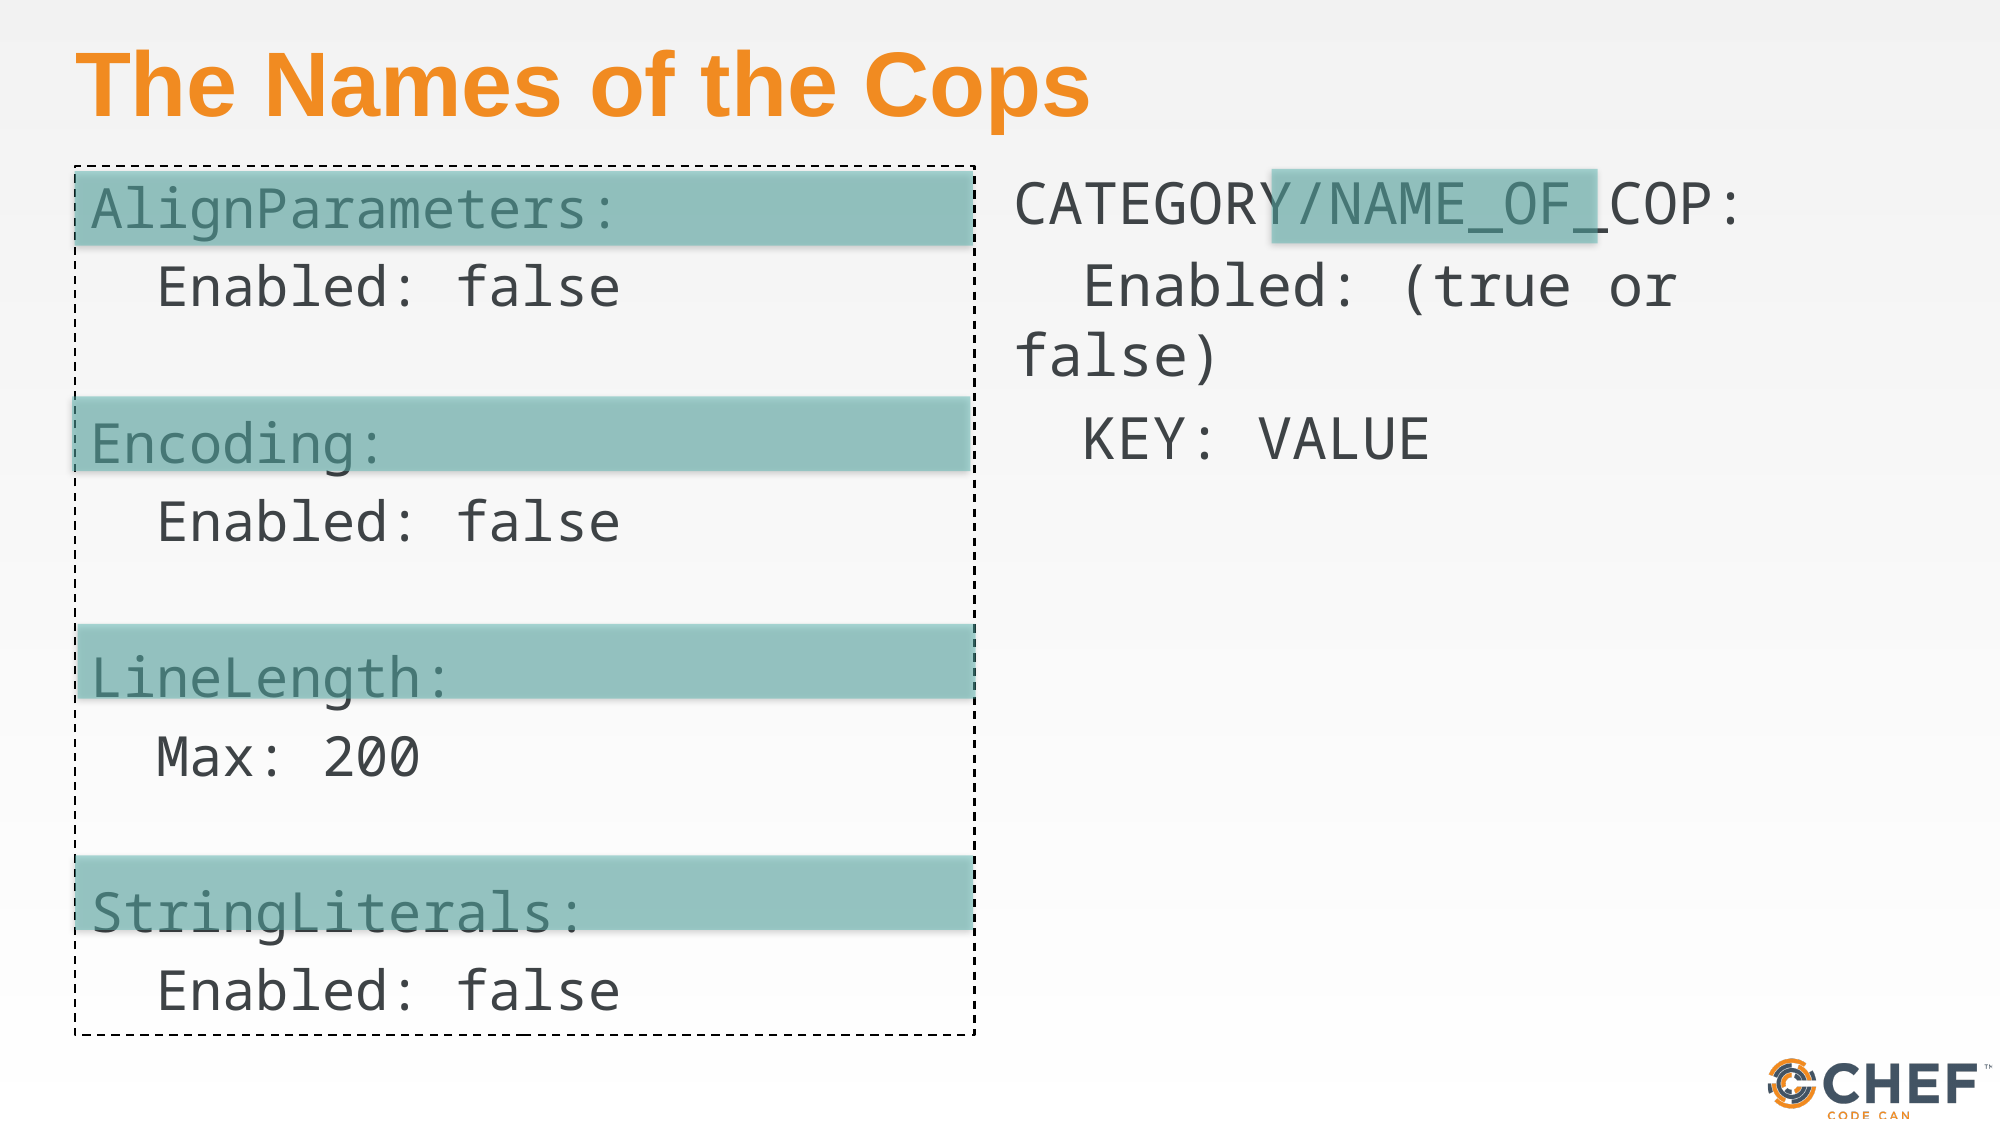

# The Names of the Cops
AlignParameters:
  Enabled: false

Encoding:
  Enabled: false

LineLength:
  Max: 200

StringLiterals:
  Enabled: false
CATEGORY/NAME_OF_COP:
  Enabled: (true or false)
  KEY: VALUE